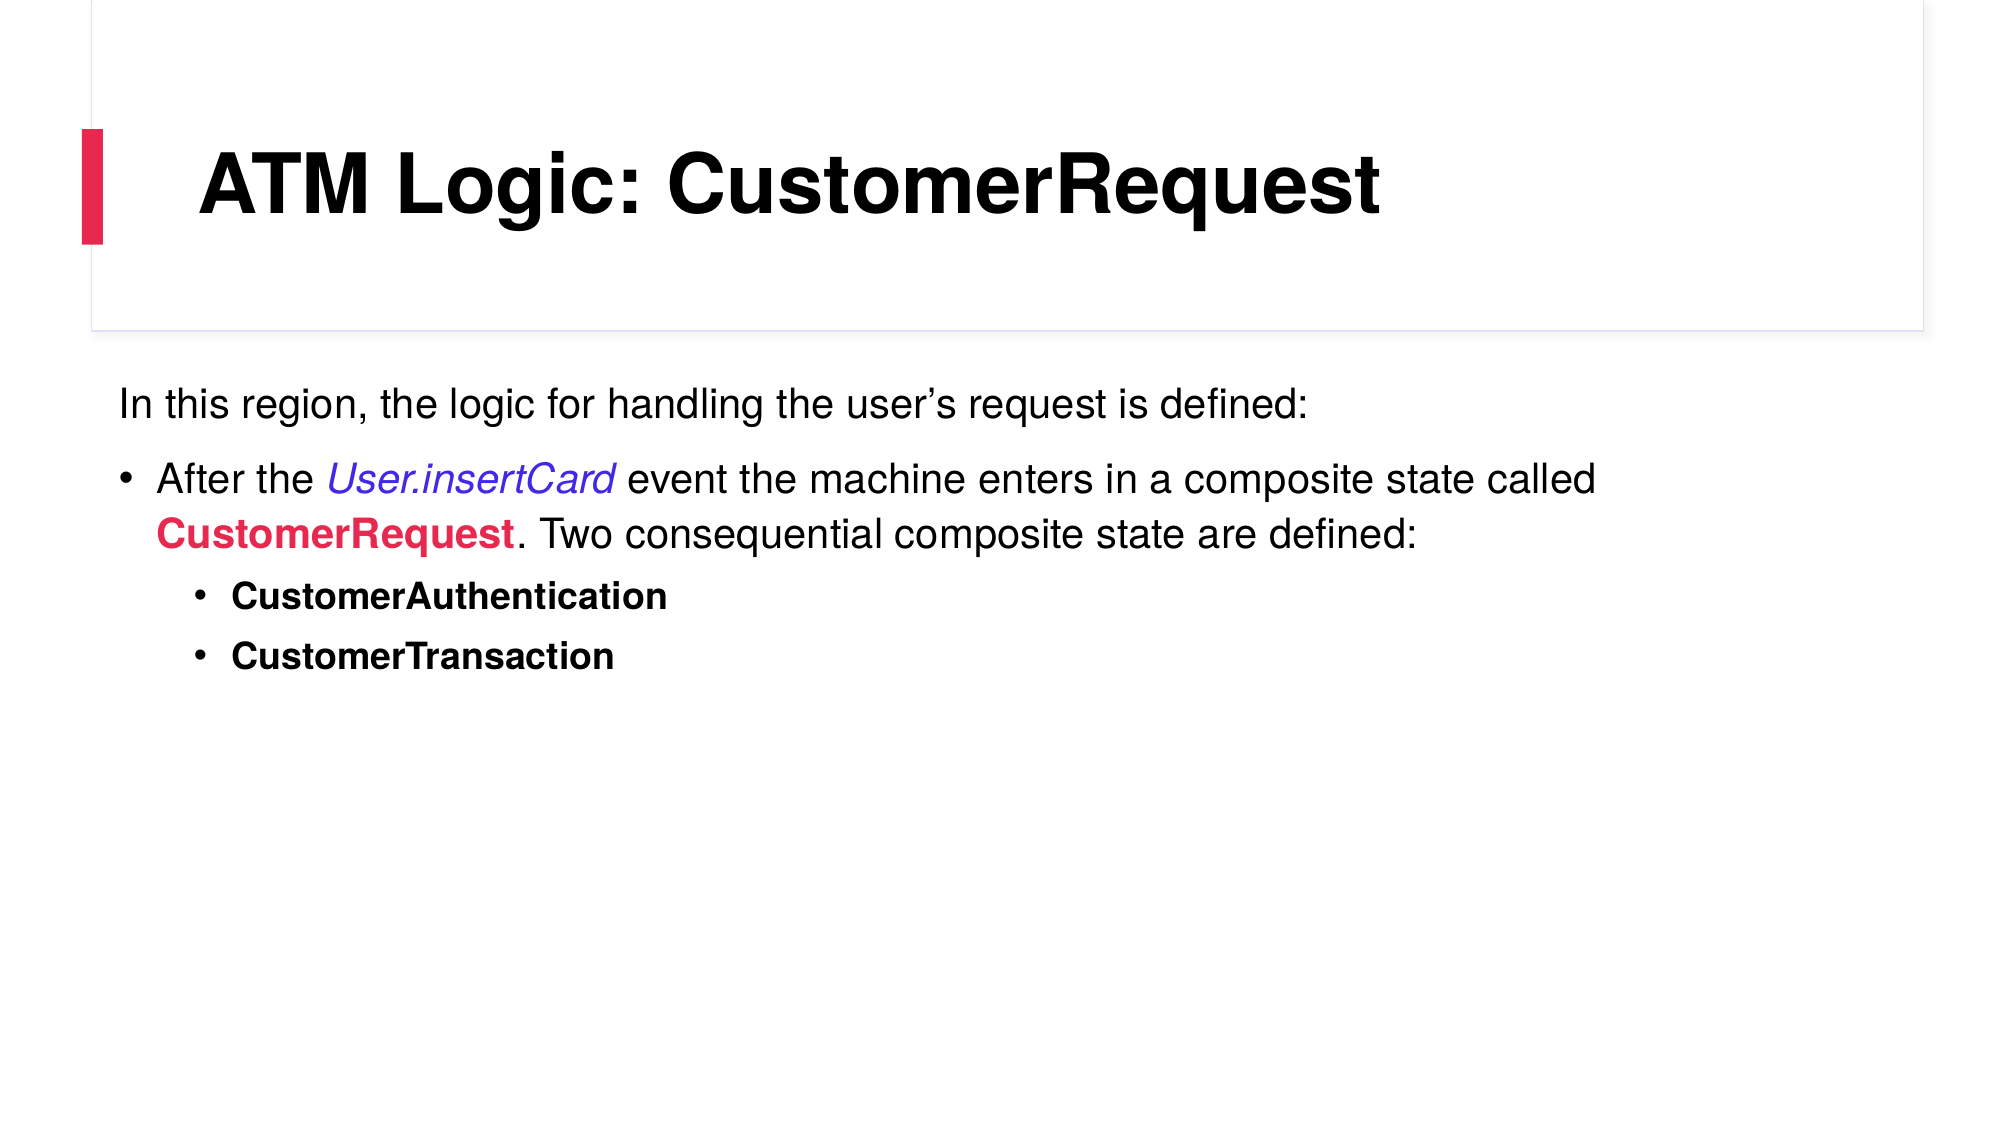

# ATM Logic: CustomerRequest
In this region, the logic for handling the user’s request is defined:
After the User.insertCard event the machine enters in a composite state called CustomerRequest. Two consequential composite state are defined:
CustomerAuthentication
CustomerTransaction